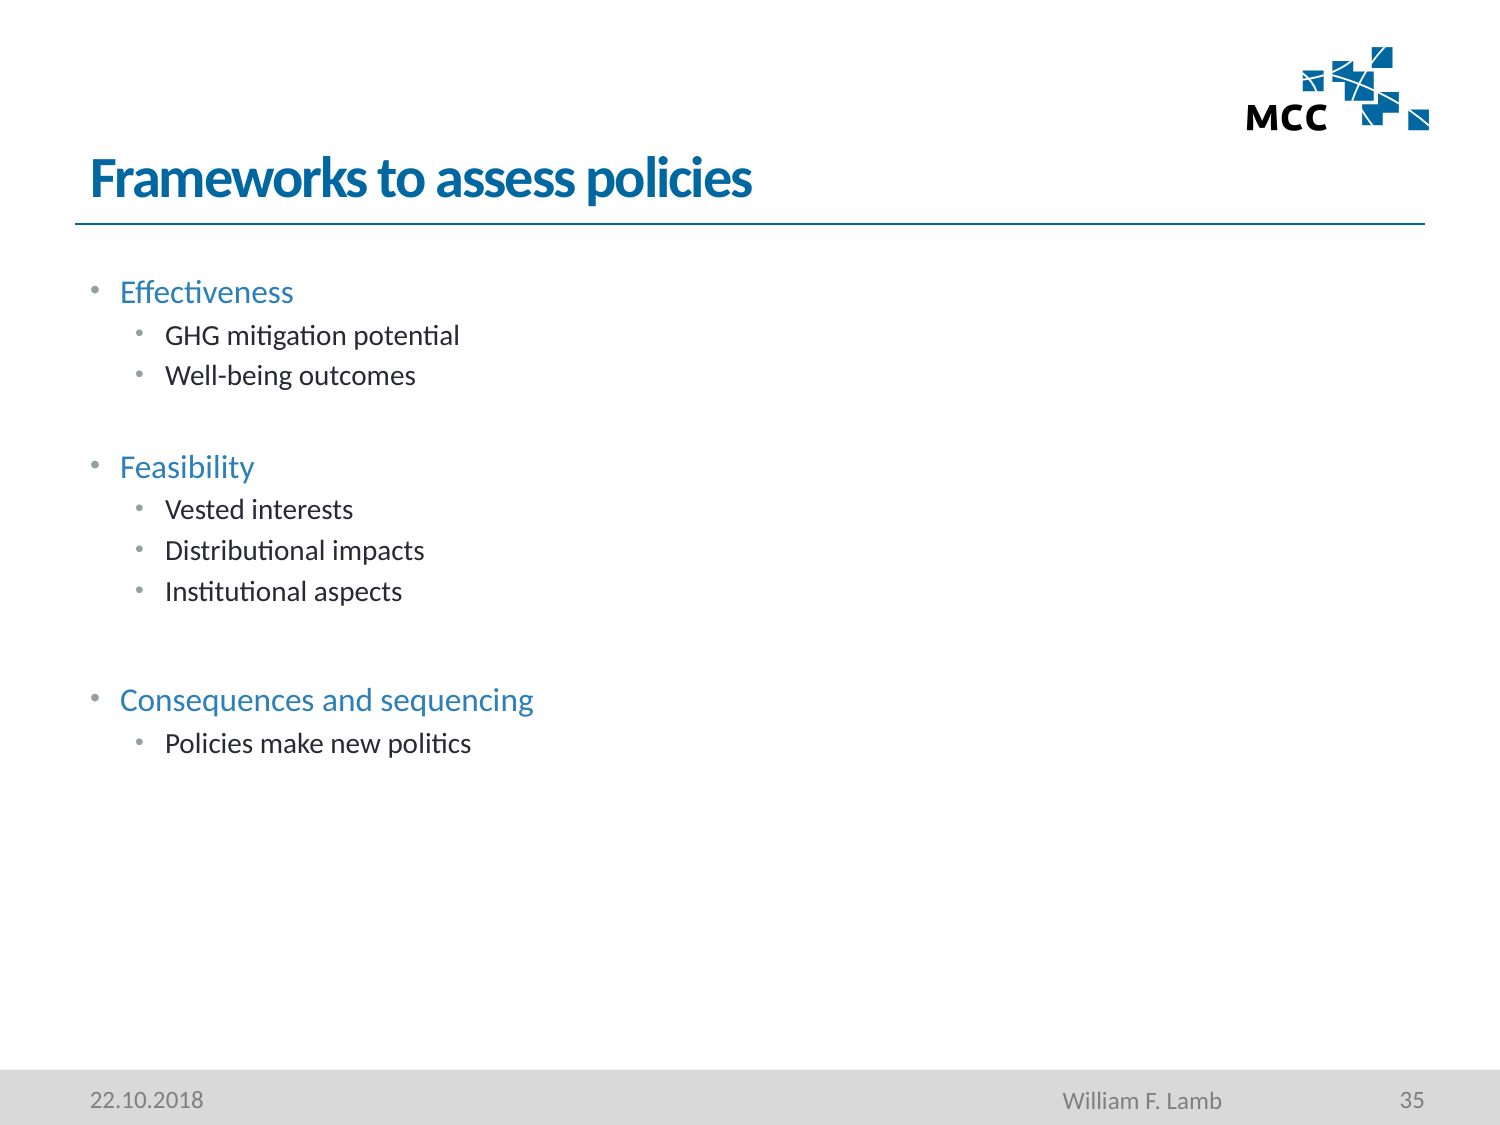

# Frameworks to assess policies
Effectiveness
GHG mitigation potential
Well-being outcomes

Feasibility
Vested interests
Distributional impacts
Institutional aspects

Consequences and sequencing
Policies make new politics